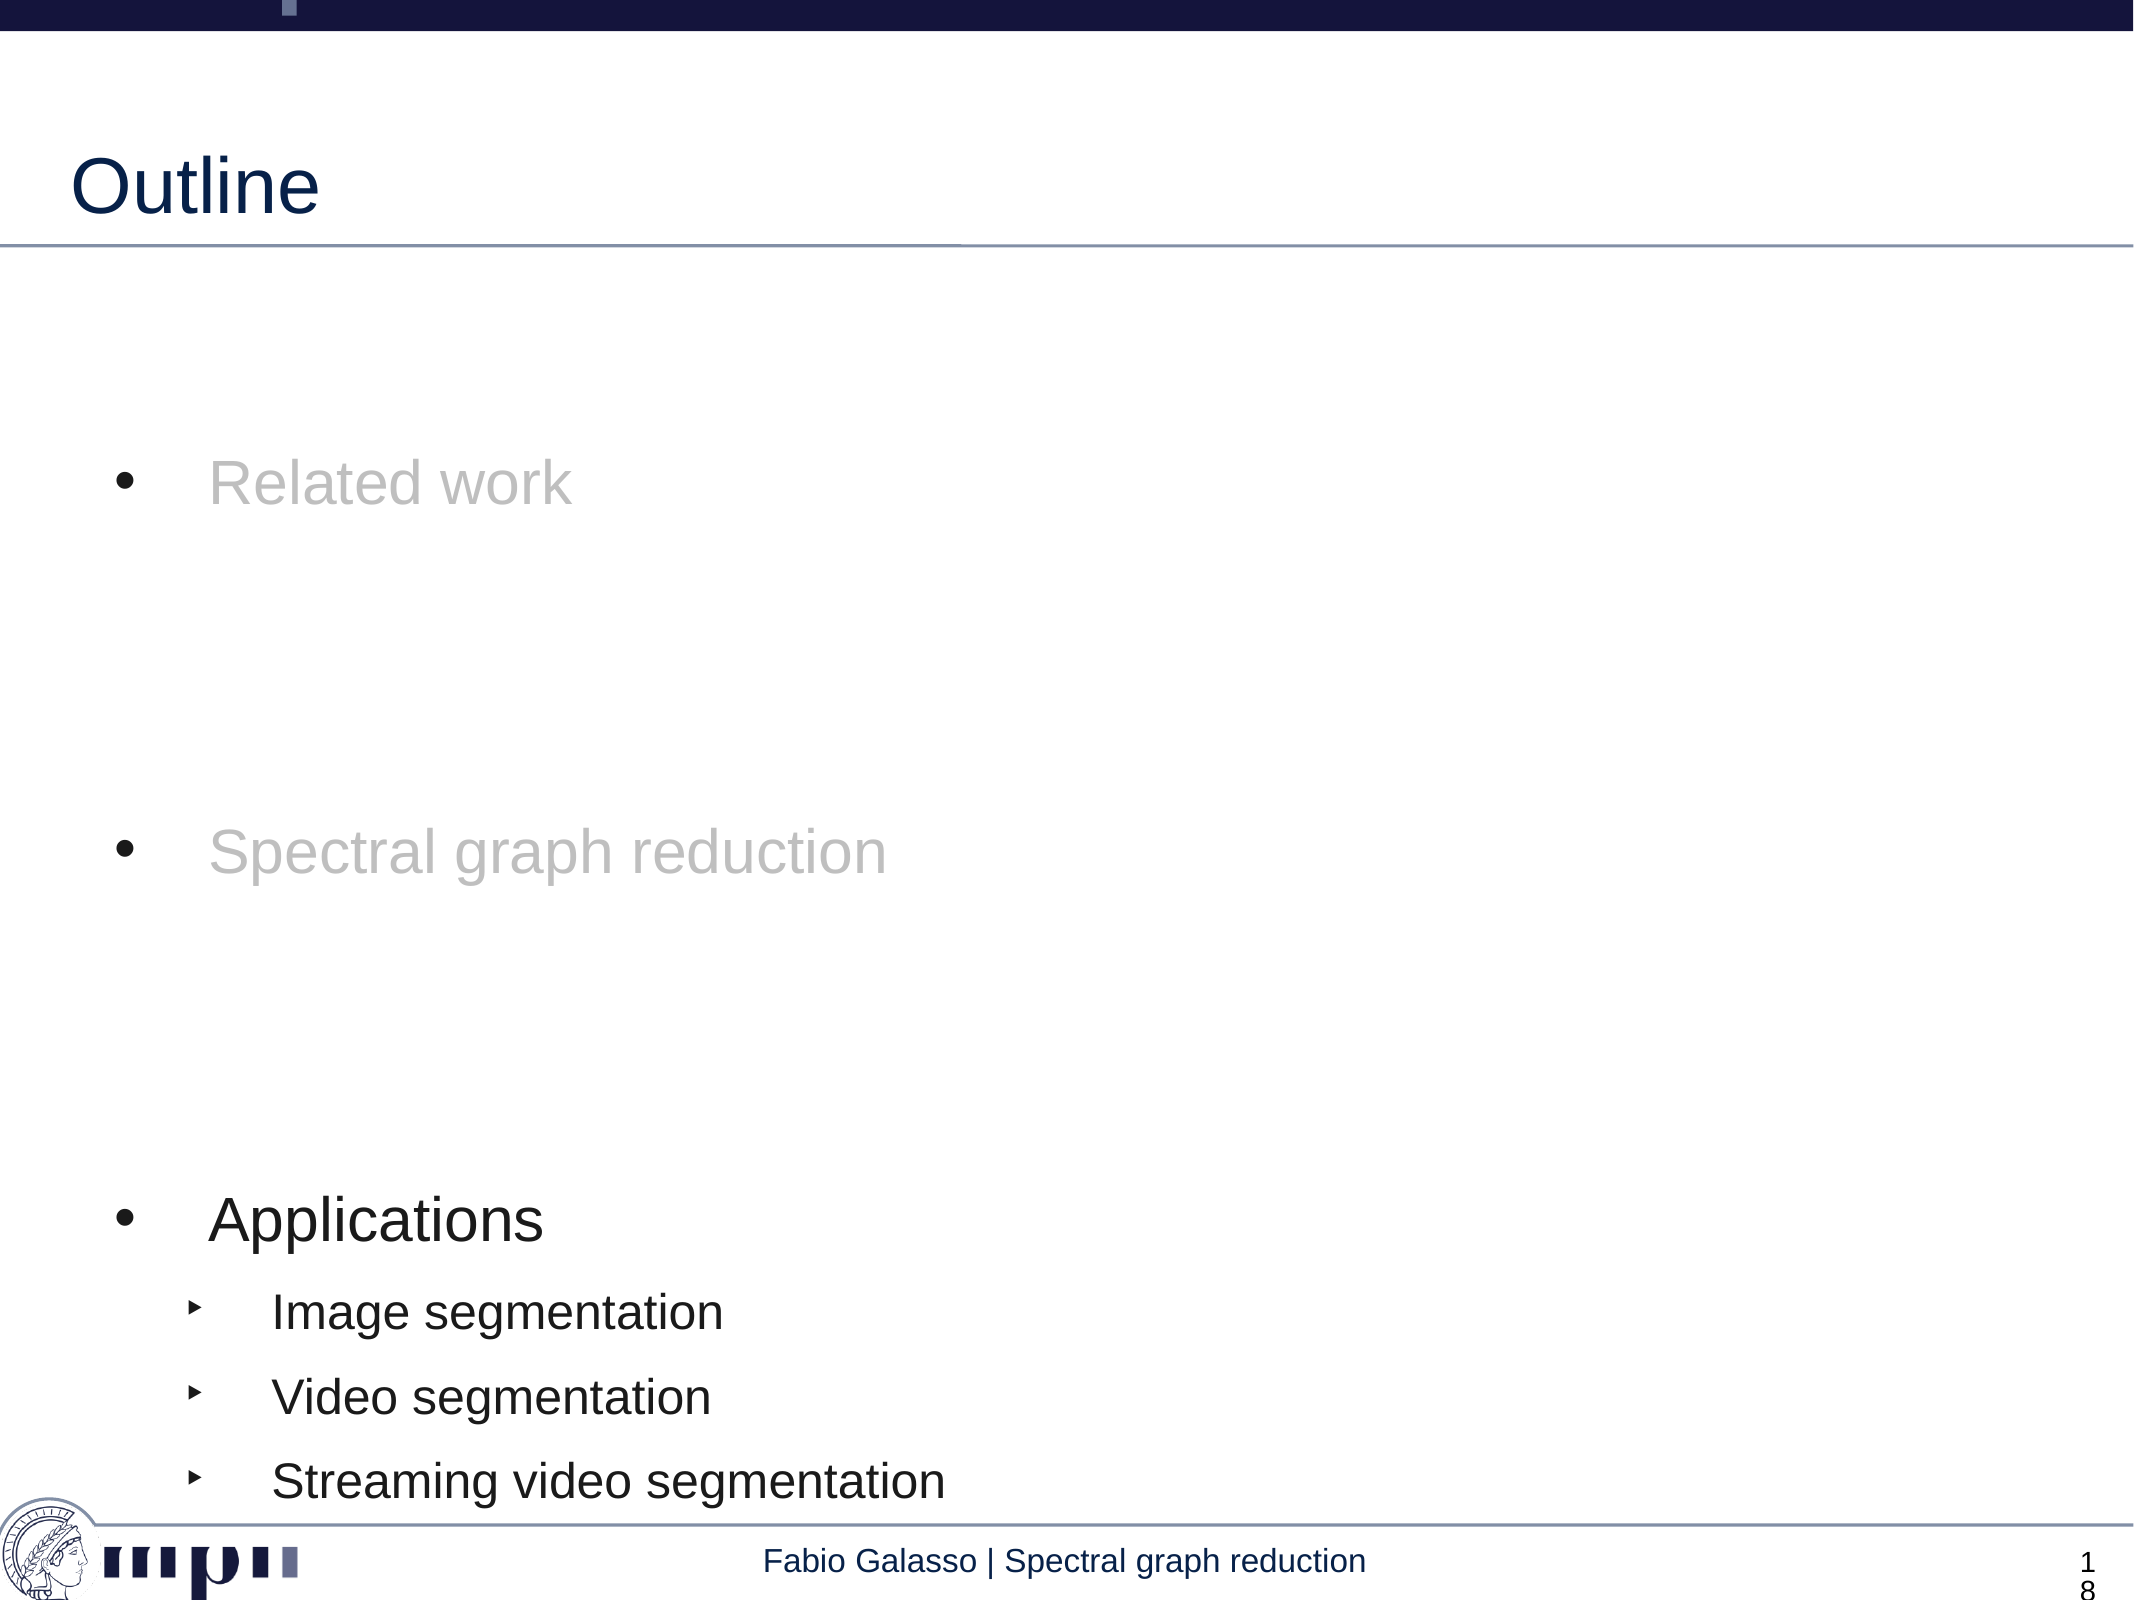

# Outline
Related work

Spectral graph reduction

Applications
Image segmentation
Video segmentation
Streaming video segmentation
18